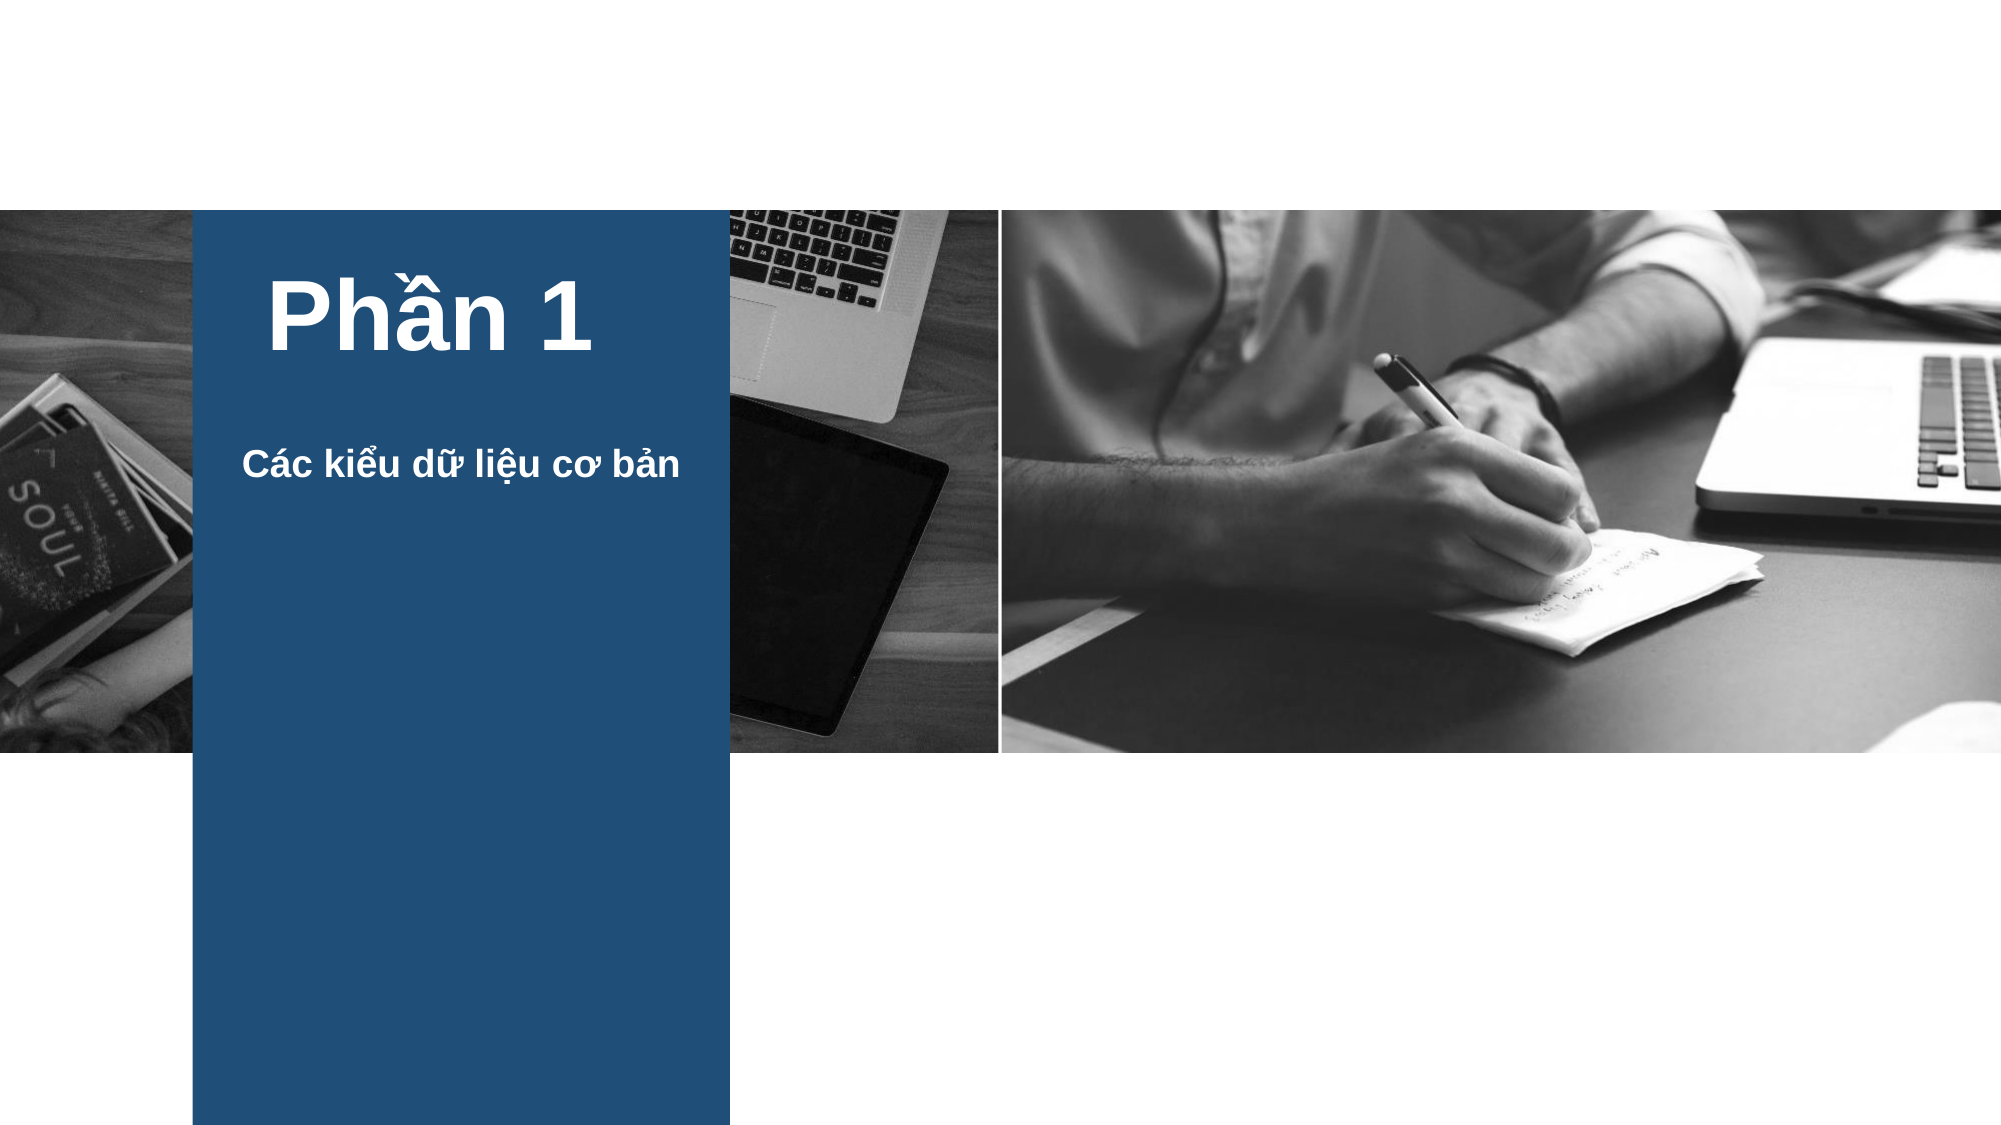

Phần 1

Các kiểu dữ liệu cơ bản